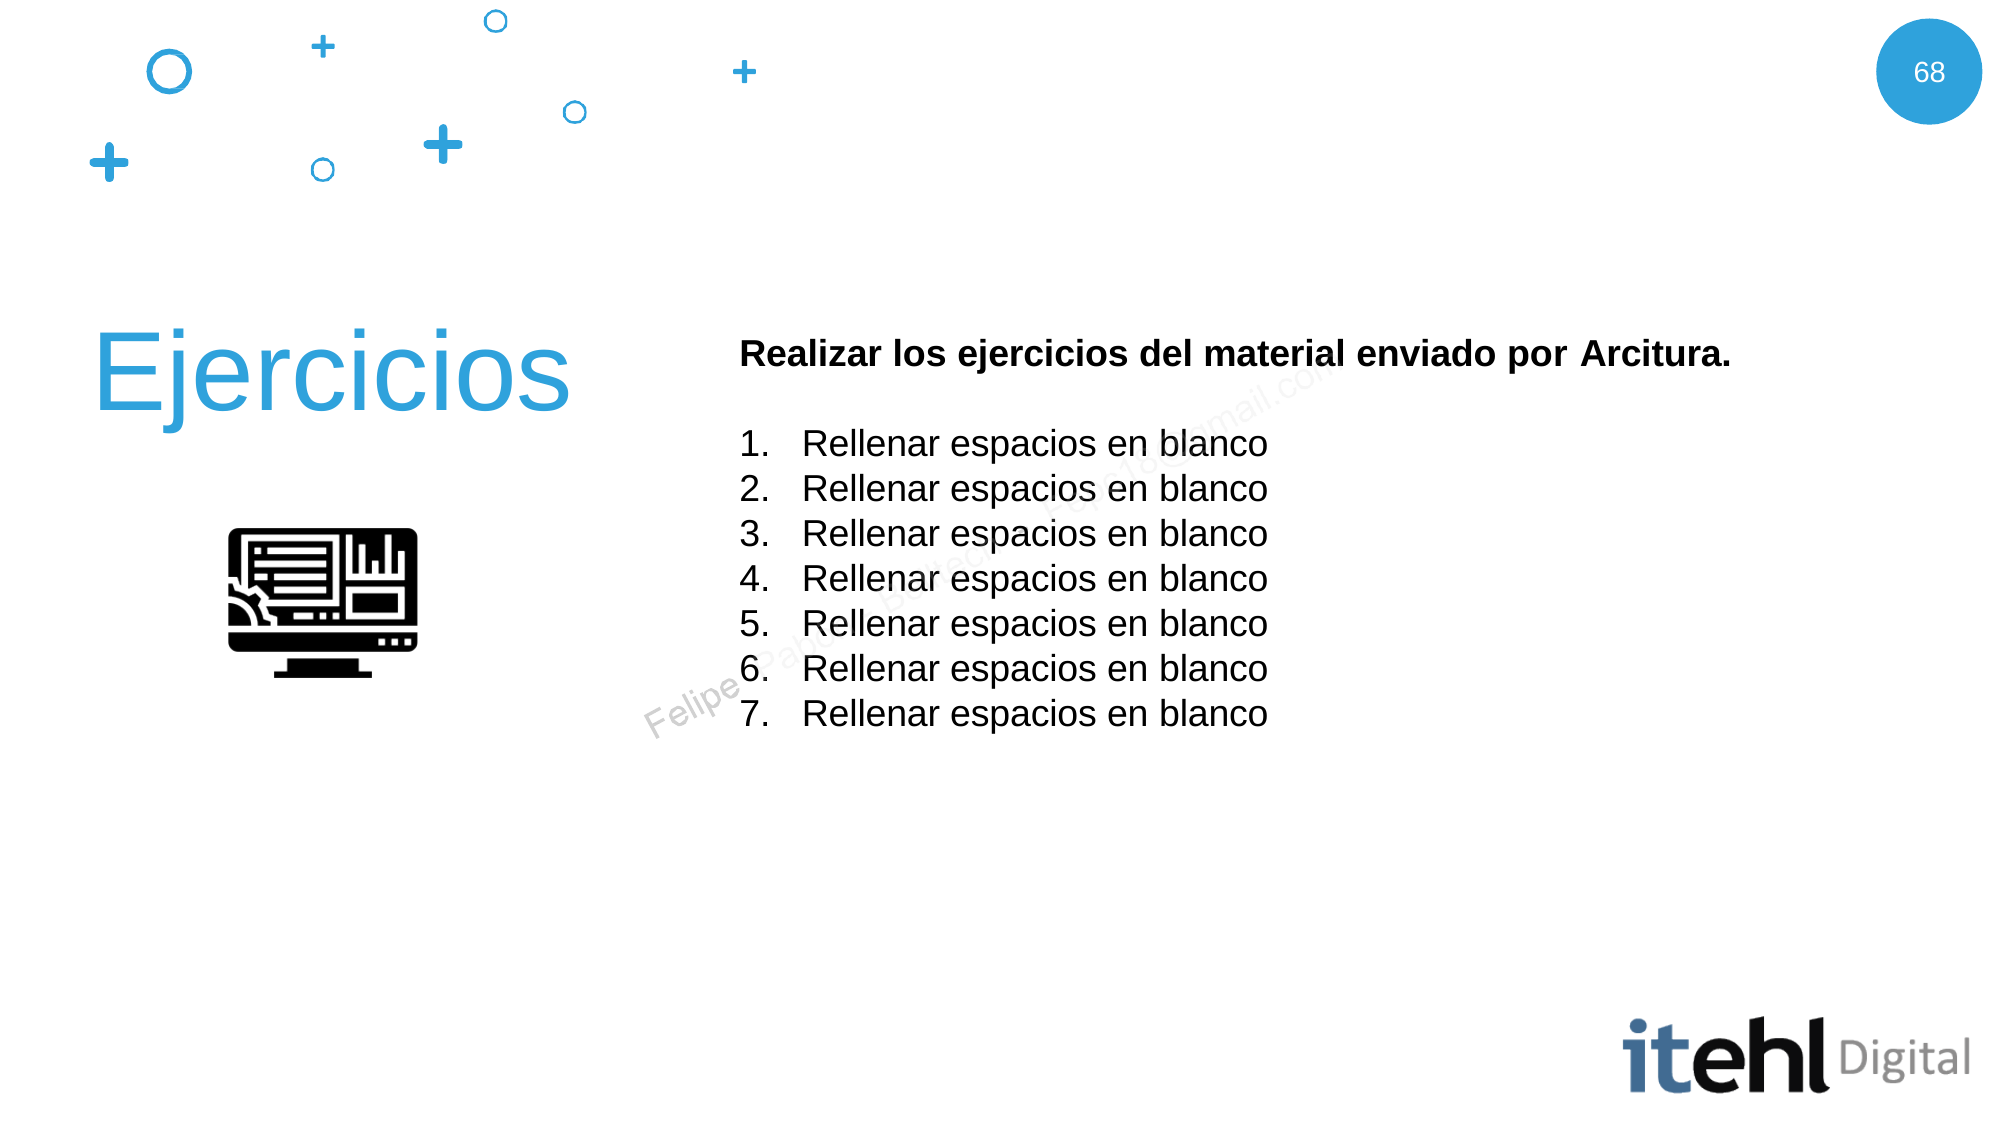

68

# Ejercicios
Realizar los ejercicios del material enviado por Arcitura.

Rellenar espacios en blanco
Rellenar espacios en blanco
Rellenar espacios en blanco
Rellenar espacios en blanco
Rellenar espacios en blanco
Rellenar espacios en blanco
Rellenar espacios en blanco